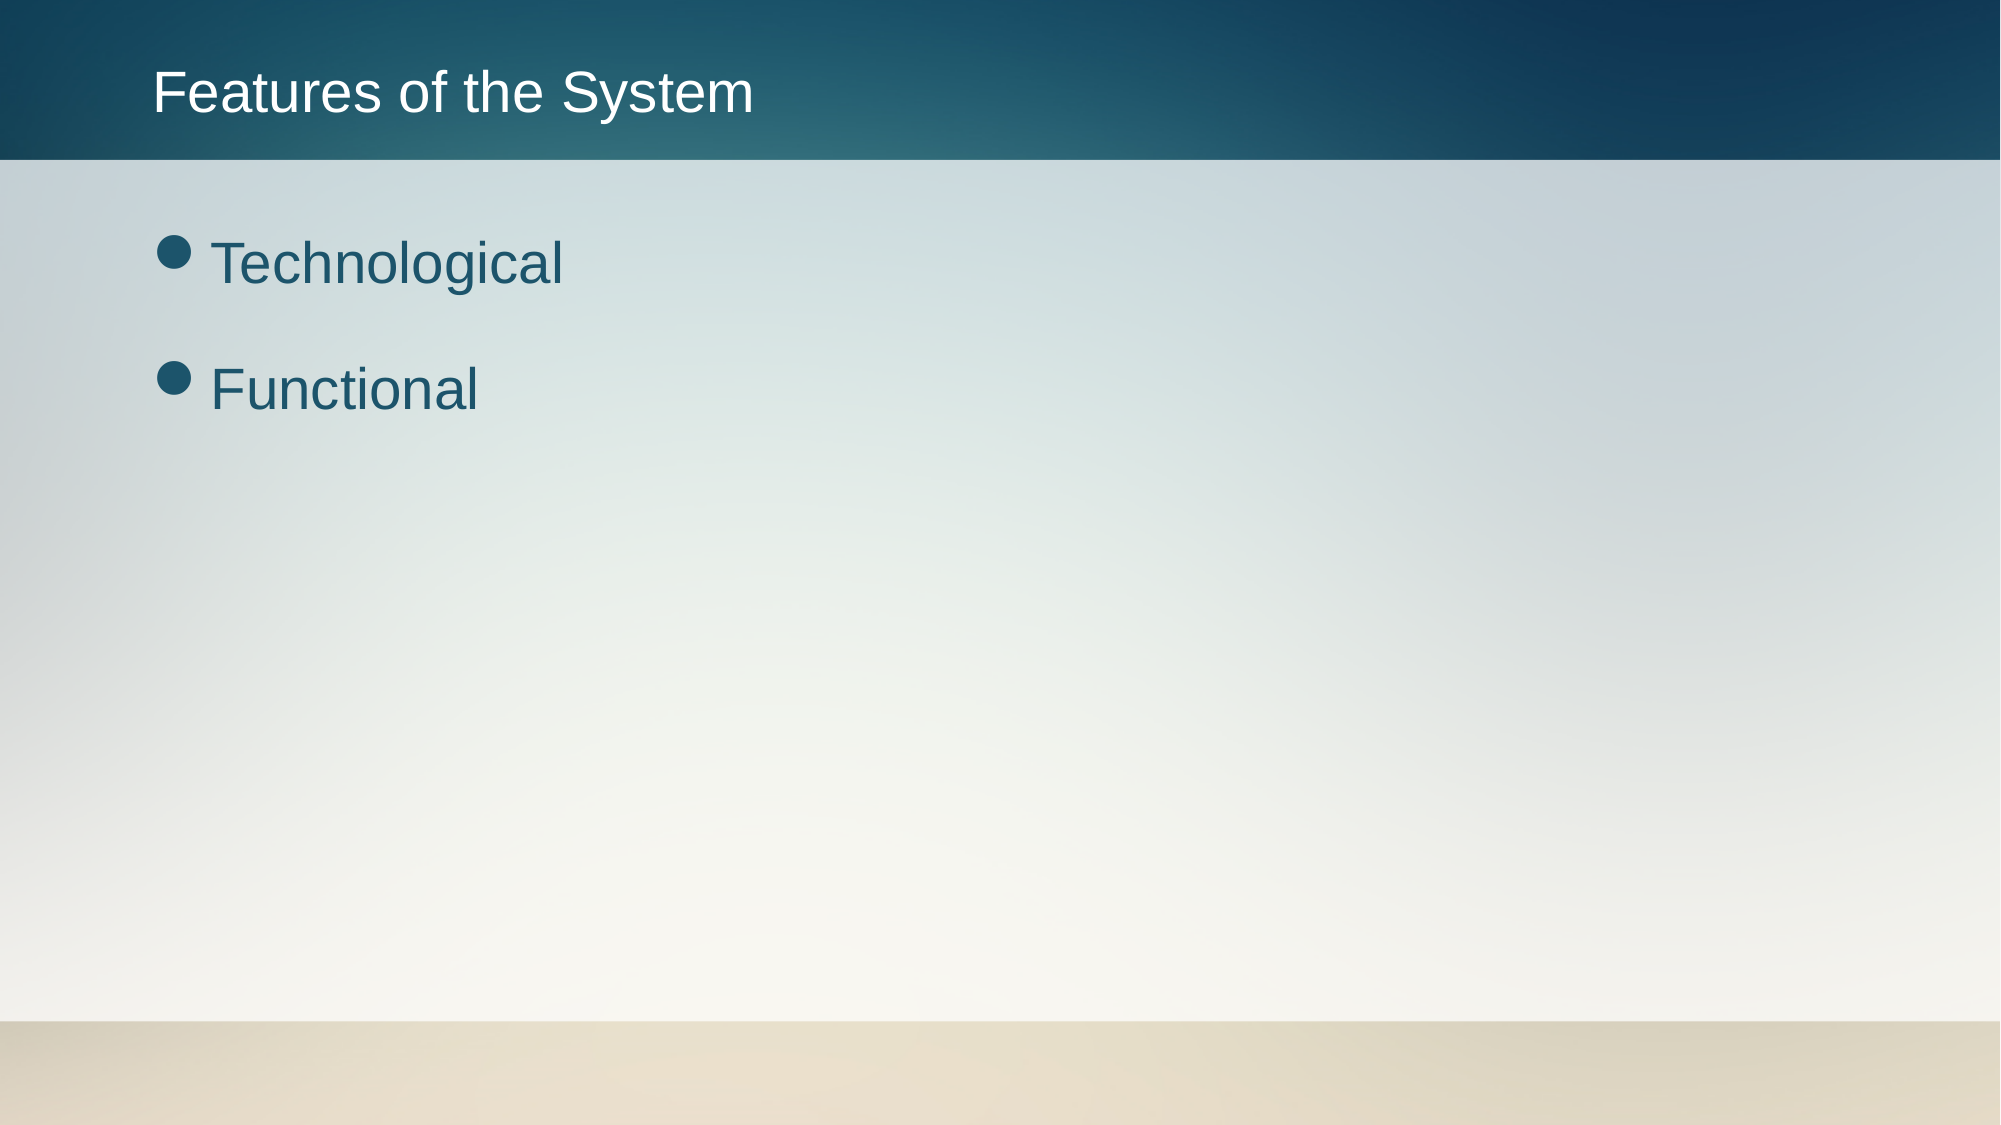

# Features of the System
Technological
Functional